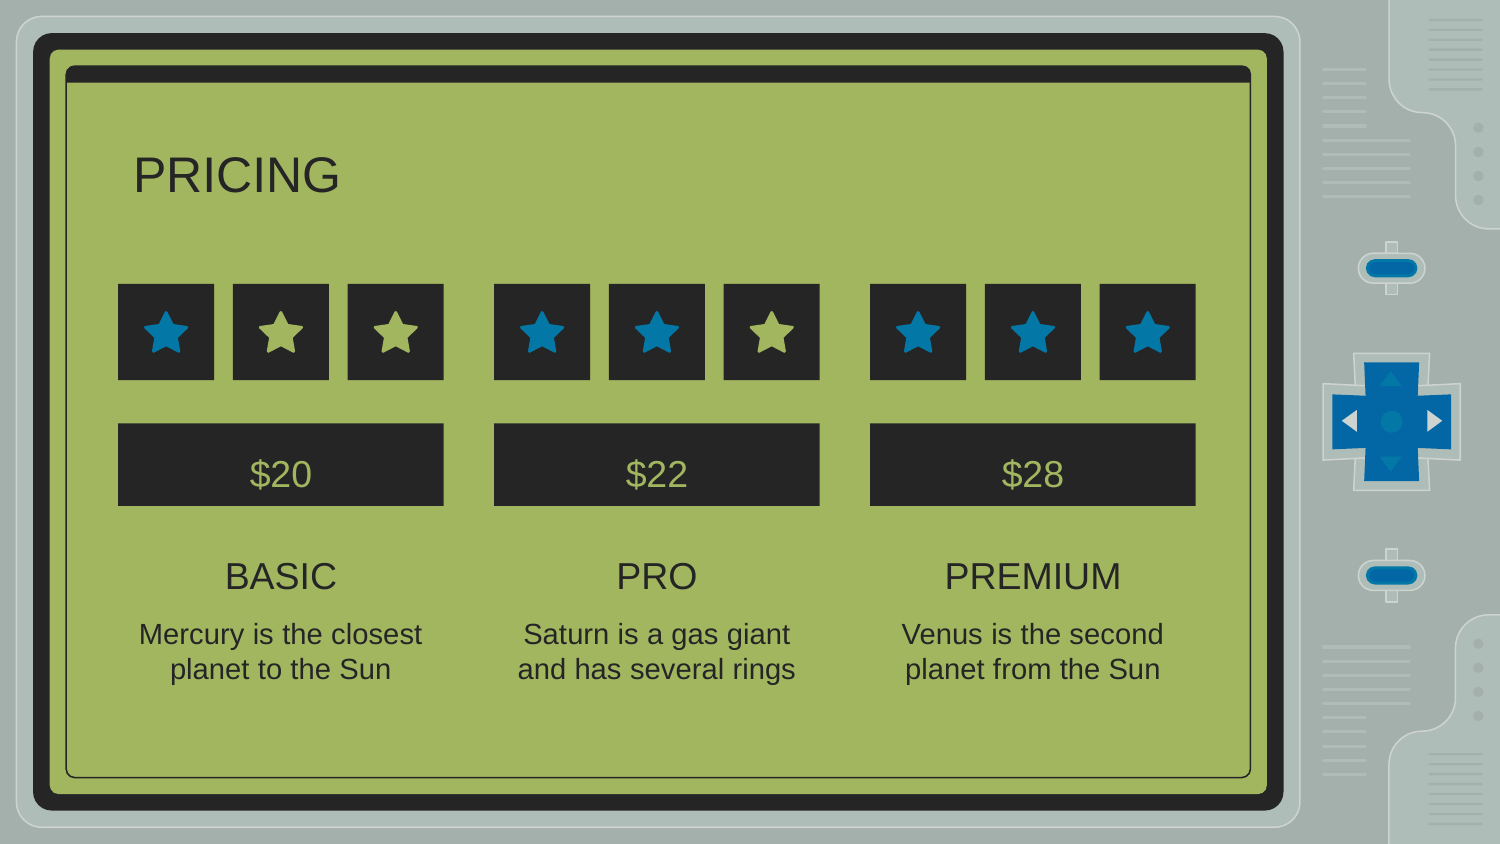

PRICING

# $20
$22
$28
BASIC
PRO
PREMIUM

Mercury is the closest planet to the Sun
Saturn is a gas giant and has several rings
Venus is the second planet from the Sun